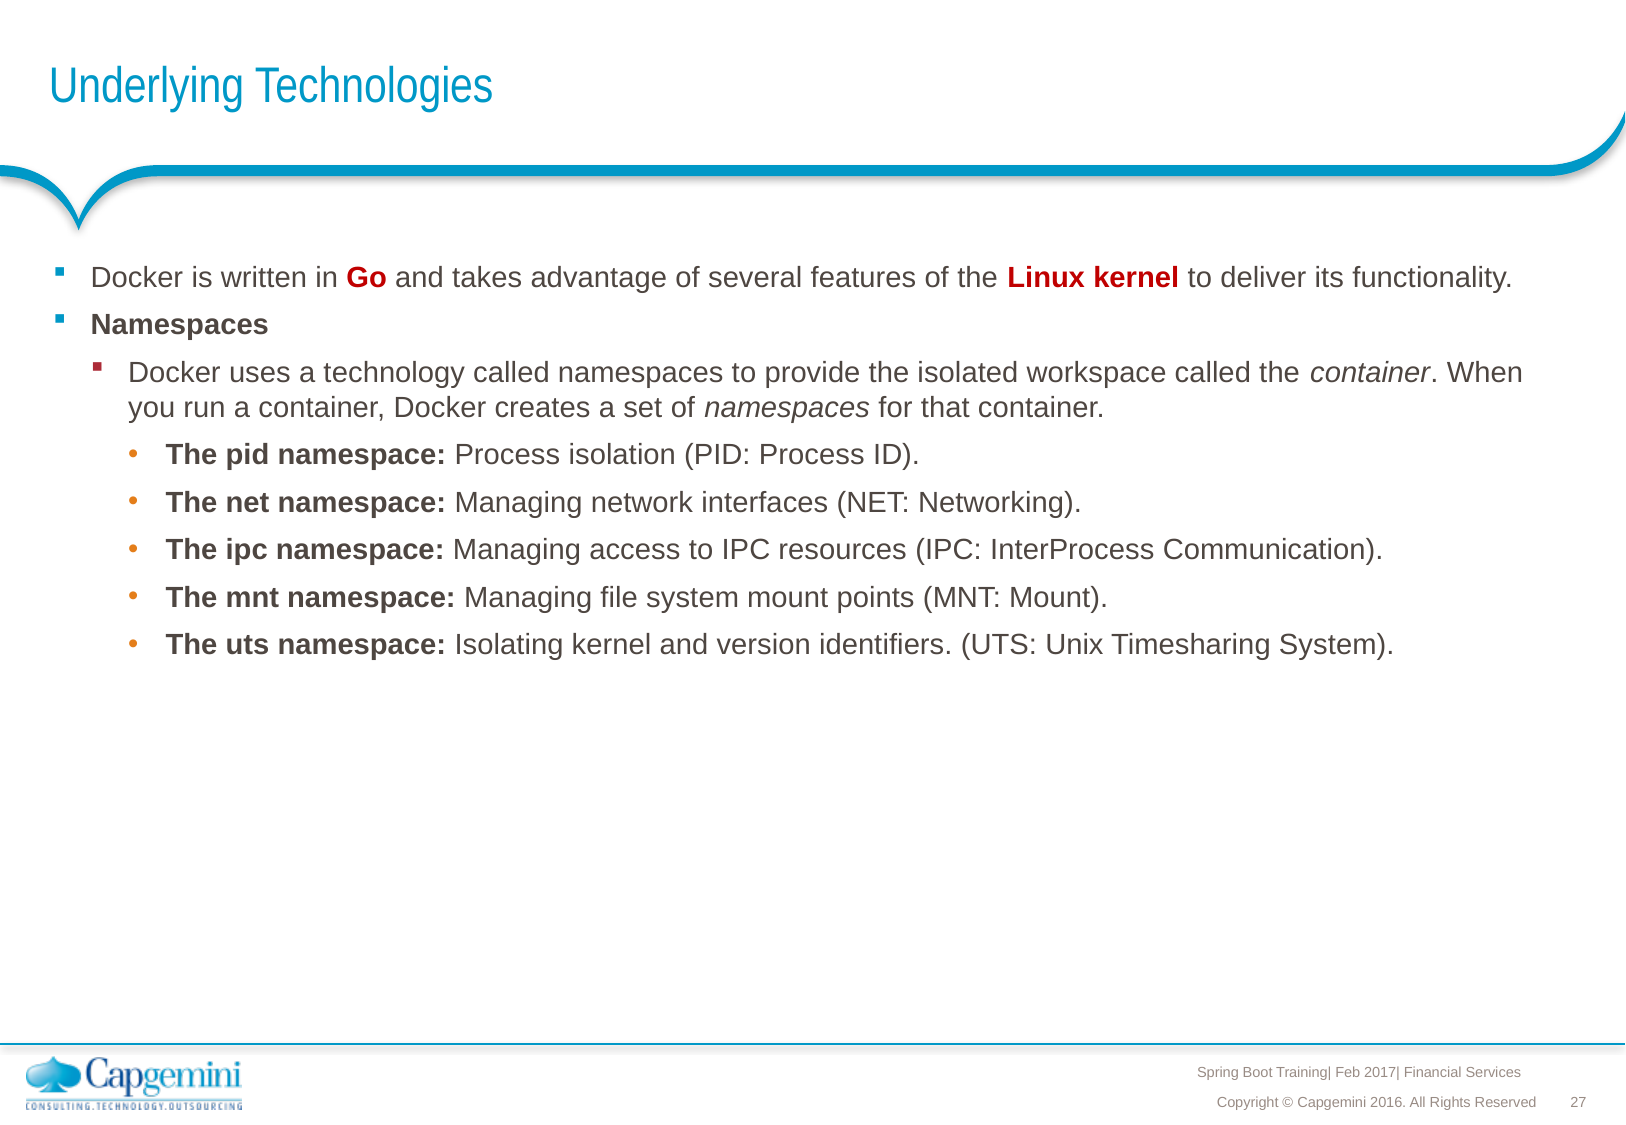

# Underlying Technologies
Docker is written in Go and takes advantage of several features of the Linux kernel to deliver its functionality.
Namespaces
Docker uses a technology called namespaces to provide the isolated workspace called the container. When you run a container, Docker creates a set of namespaces for that container.
The pid namespace: Process isolation (PID: Process ID).
The net namespace: Managing network interfaces (NET: Networking).
The ipc namespace: Managing access to IPC resources (IPC: InterProcess Communication).
The mnt namespace: Managing file system mount points (MNT: Mount).
The uts namespace: Isolating kernel and version identifiers. (UTS: Unix Timesharing System).